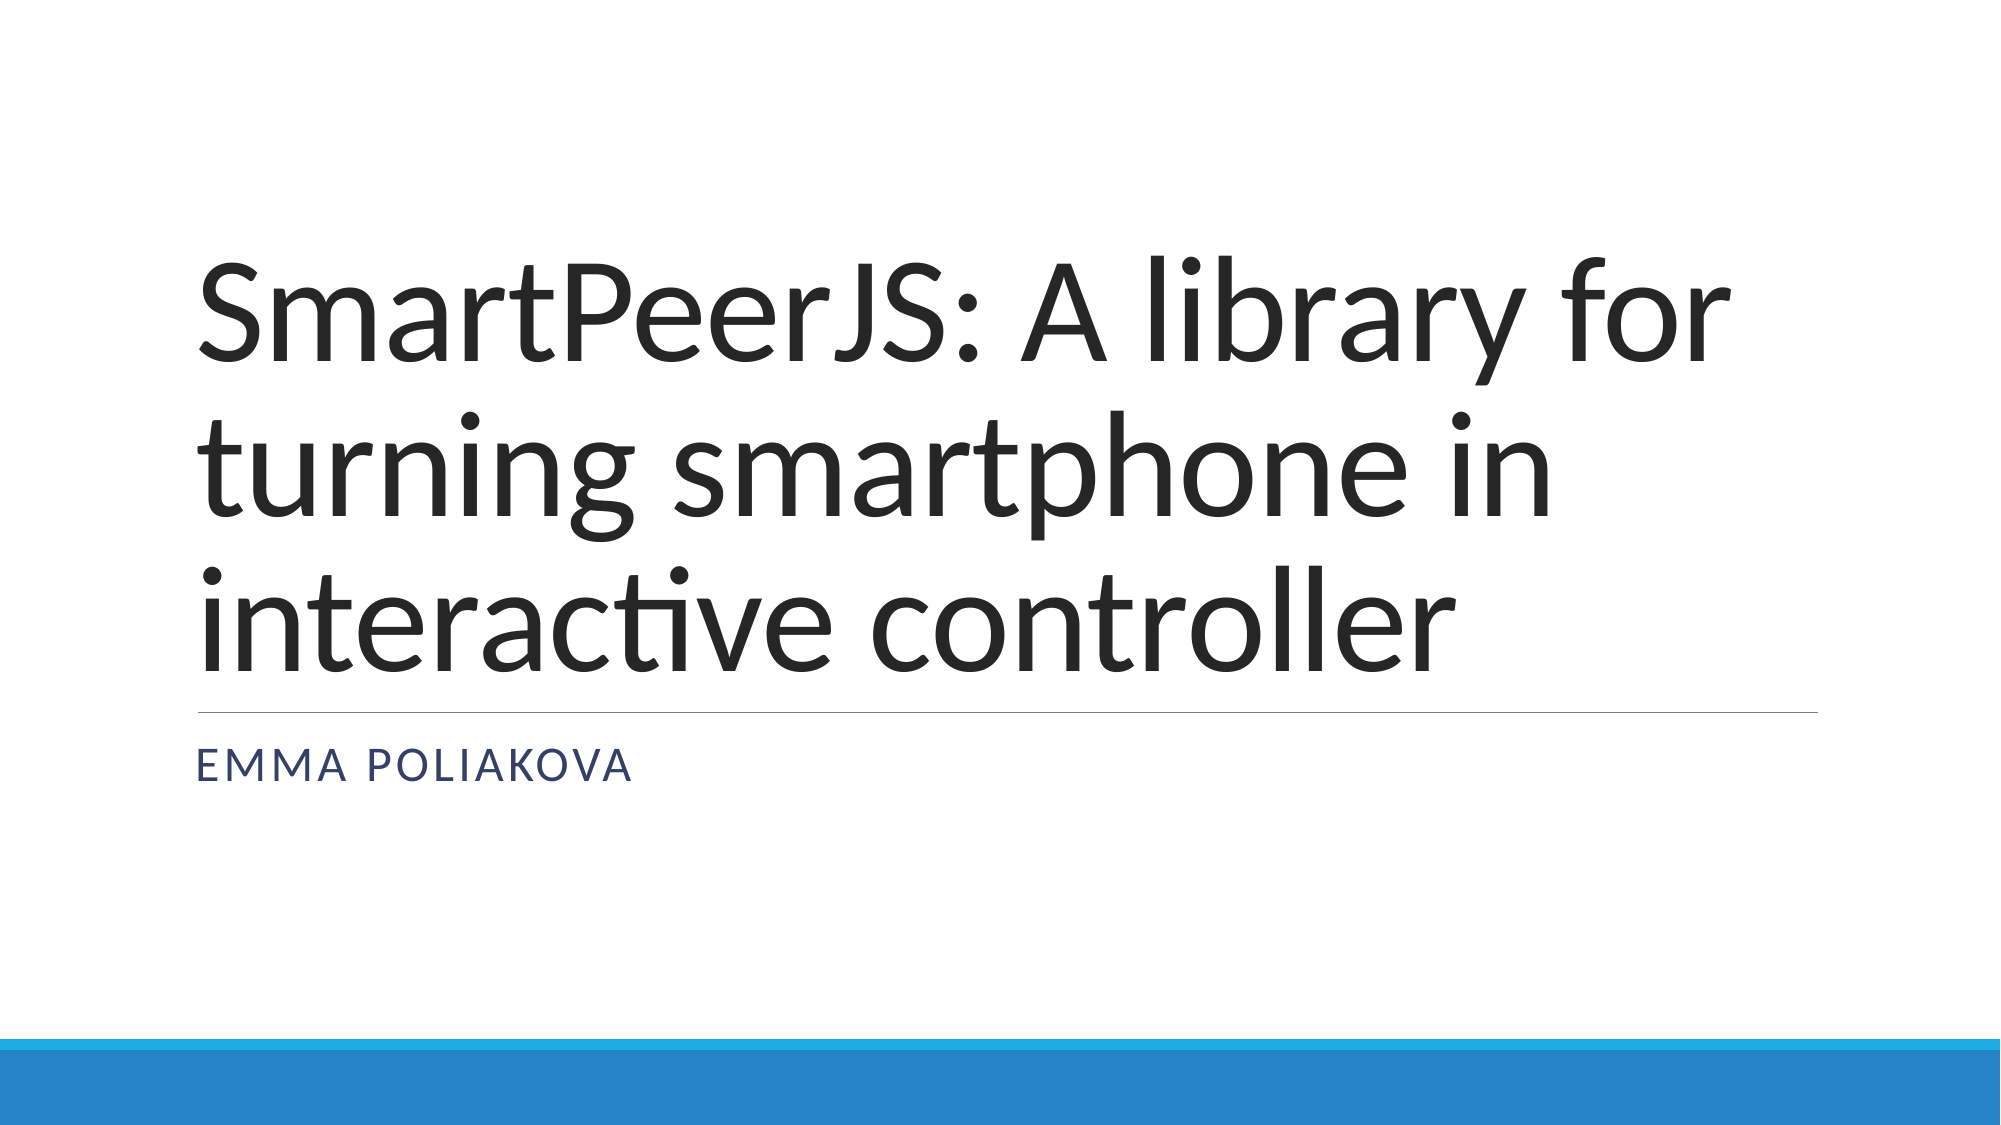

# SmartPeerJS: A library for turning smartphone in interactive controller
Emma Poliakova